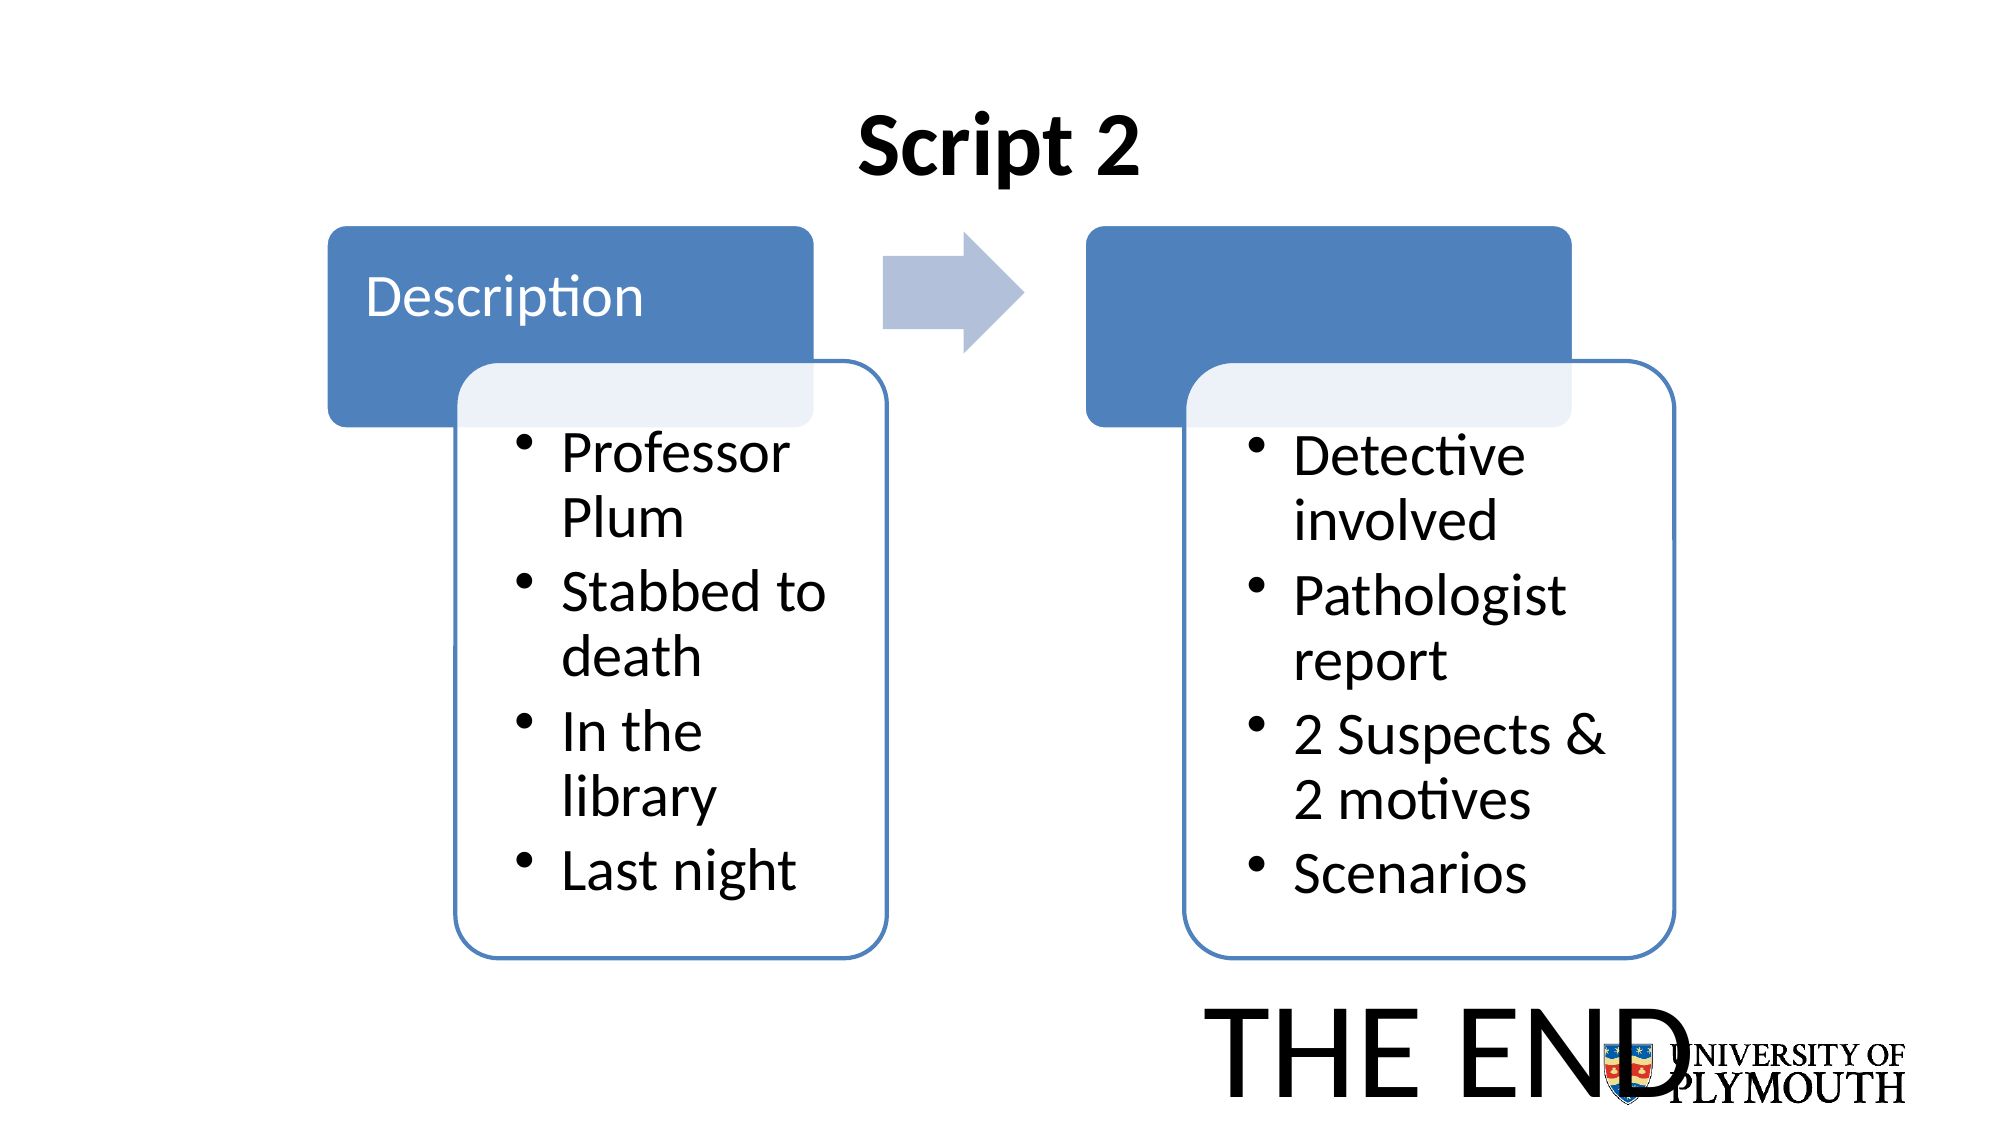

# Script 2
Description
Professor Plum
Stabbed to death
In the library
Last night

Detective involved
Pathologist report
2 Suspects & 2 motives
Scenarios
THE END